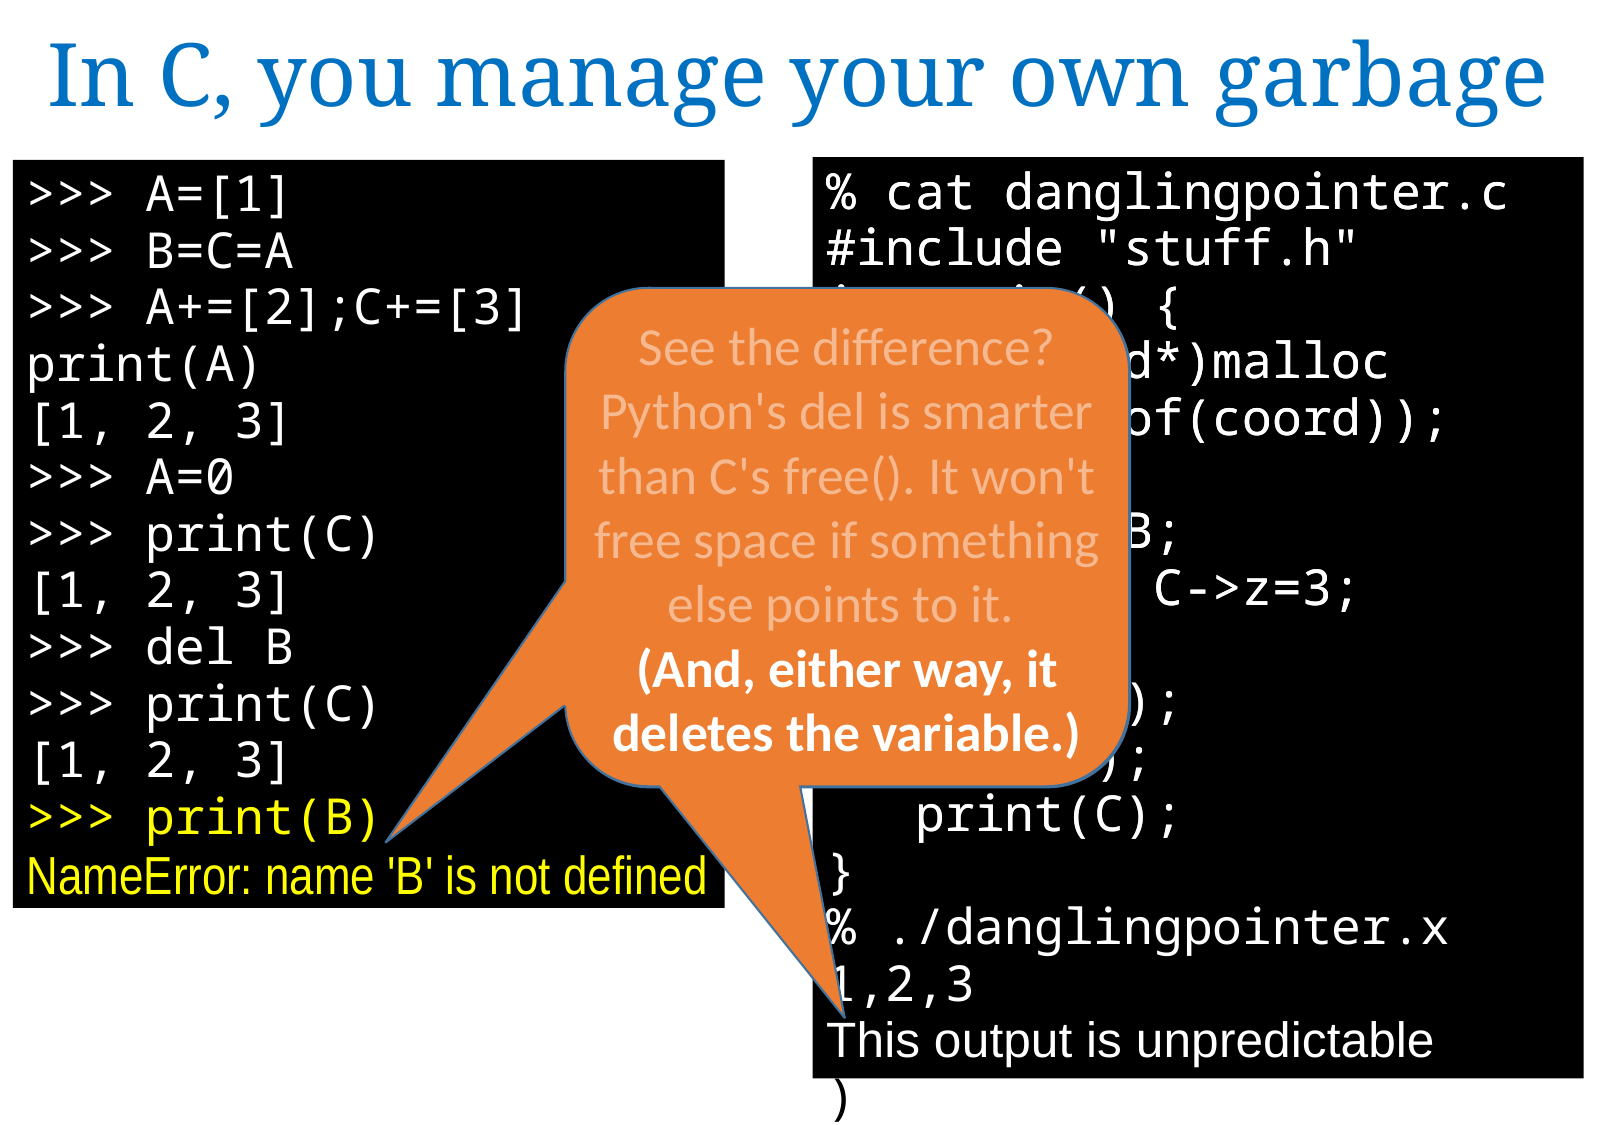

# In C, you manage your own garbage
% cat danglingpointer.c
#include "stuff.h"
int main() {
   A=(coord*)malloc
     (sizeof(coord));
   A->x=1;
   B=A; C=B;
   A->y=2; C->z=3;
   A=NULL;
   print(C);
   free(B);
   print(C);
}
% ./prog.x
(1,2,3)
(garbage,garbage,garbage)
% cat danglingpointer.c
#include "stuff.h"
int main() {
   A=(coord*)malloc
     (sizeof(coord));
   A->x=1;
   B=A; C=B;
   A->y=2; C->z=3;
   A=NULL;
   print(C);
   free(B);
   print(C);

% ./danglingpointer.x
1,2,3
This output is unpredictable
>>> A=[1]
>>> B=C=A
>>> A+=[2];C+=[3]
print(A)
[1, 2, 3]
>>> A=0
>>> print(C)
[1, 2, 3]
>>> del B
>>> print(C)
[1, 2, 3]
>>> print(B)rint(B)
NameError: name 'B' is not defined

See the difference?
Python's del is smarter than C's free(). It won't free space if something else points to it.
(And, either way, it deletes the variable.)
See the difference?
Del is smarter than free. It frees the space only if nothing else points to it.
(And, either way, it deletes the variable.)